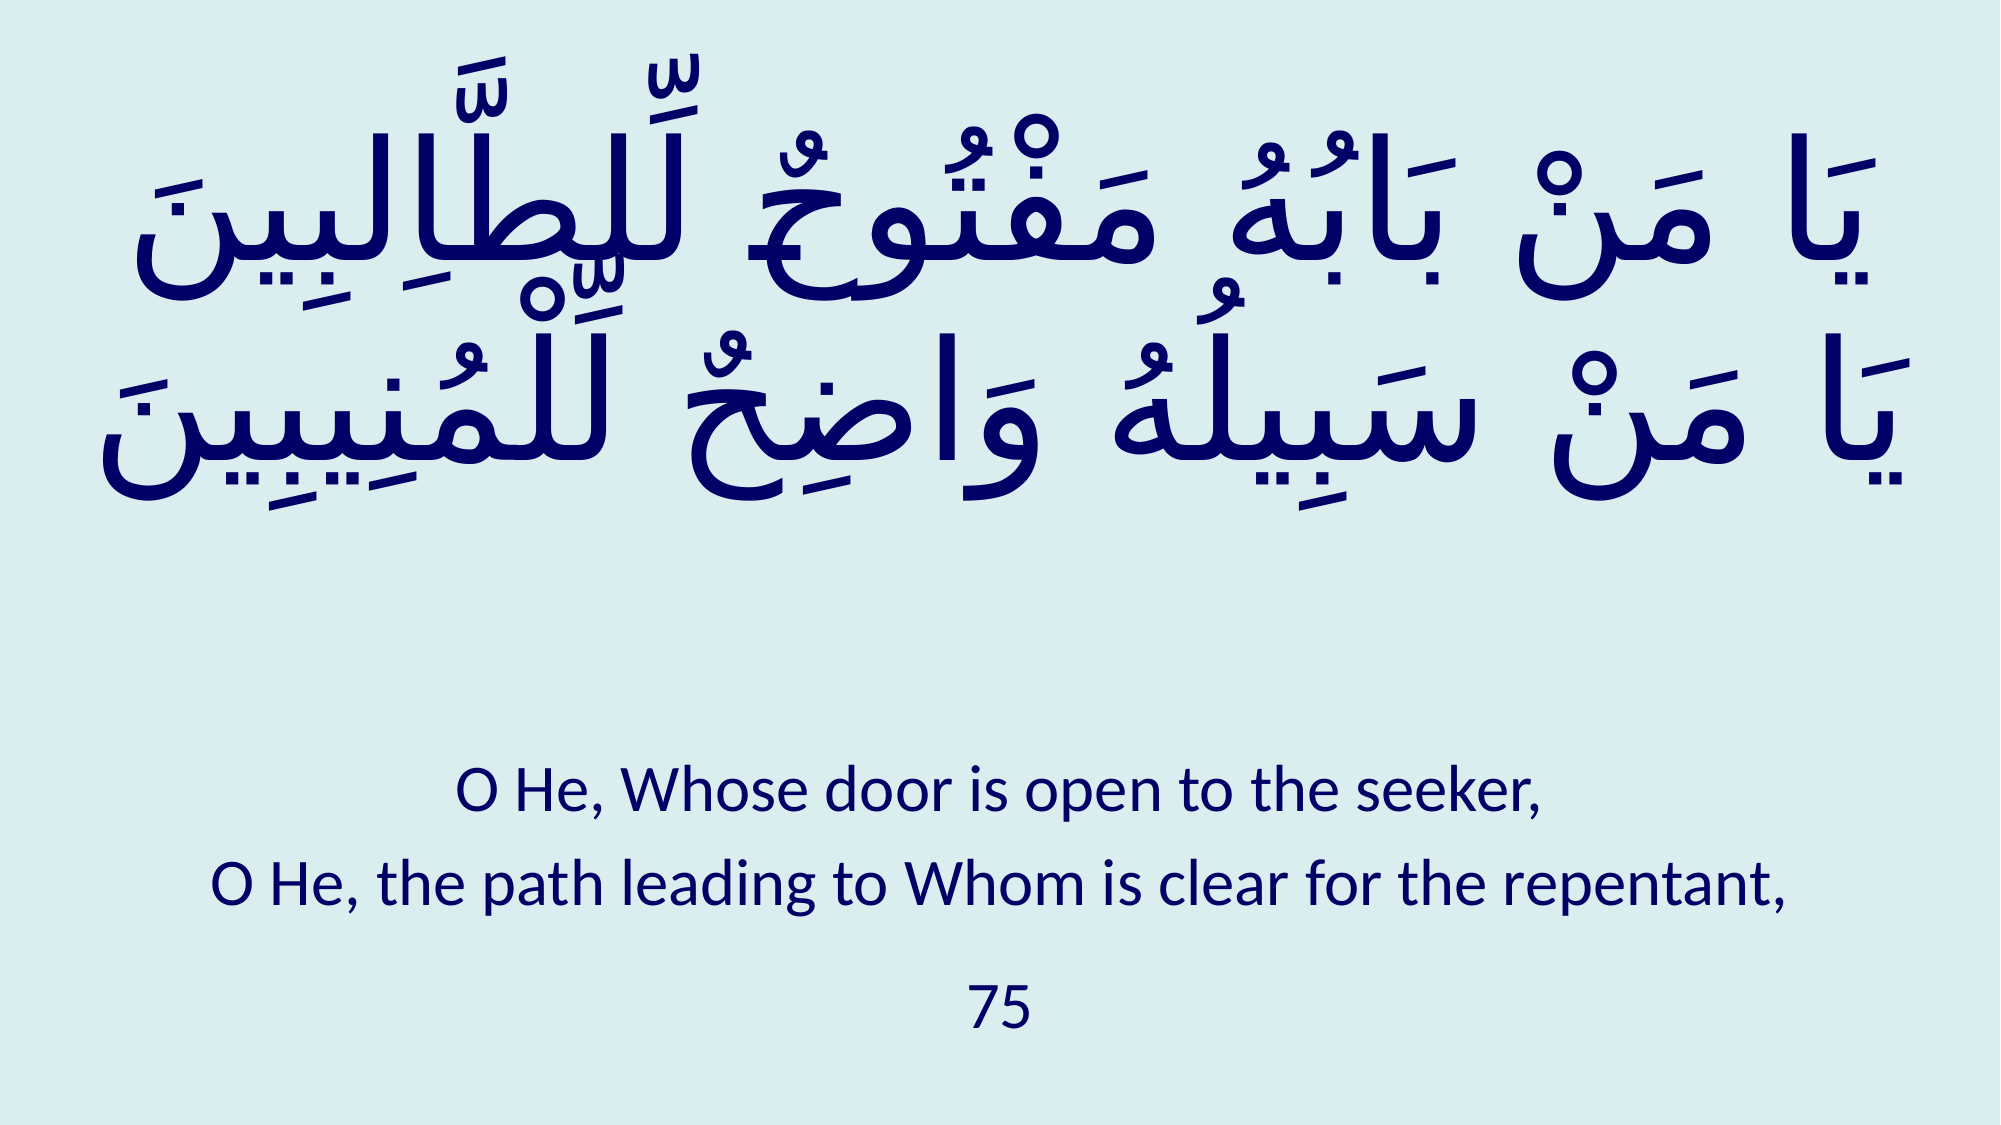

# يَا مَنْ بَابُهُ مَفْتُوحٌ لِّلطَّاِلبِينَ يَا مَنْ سَبِيلُهُ وَاضِحٌ لِّلْمُنِيبِينَ
O He, Whose door is open to the seeker,
O He, the path leading to Whom is clear for the repentant,
75